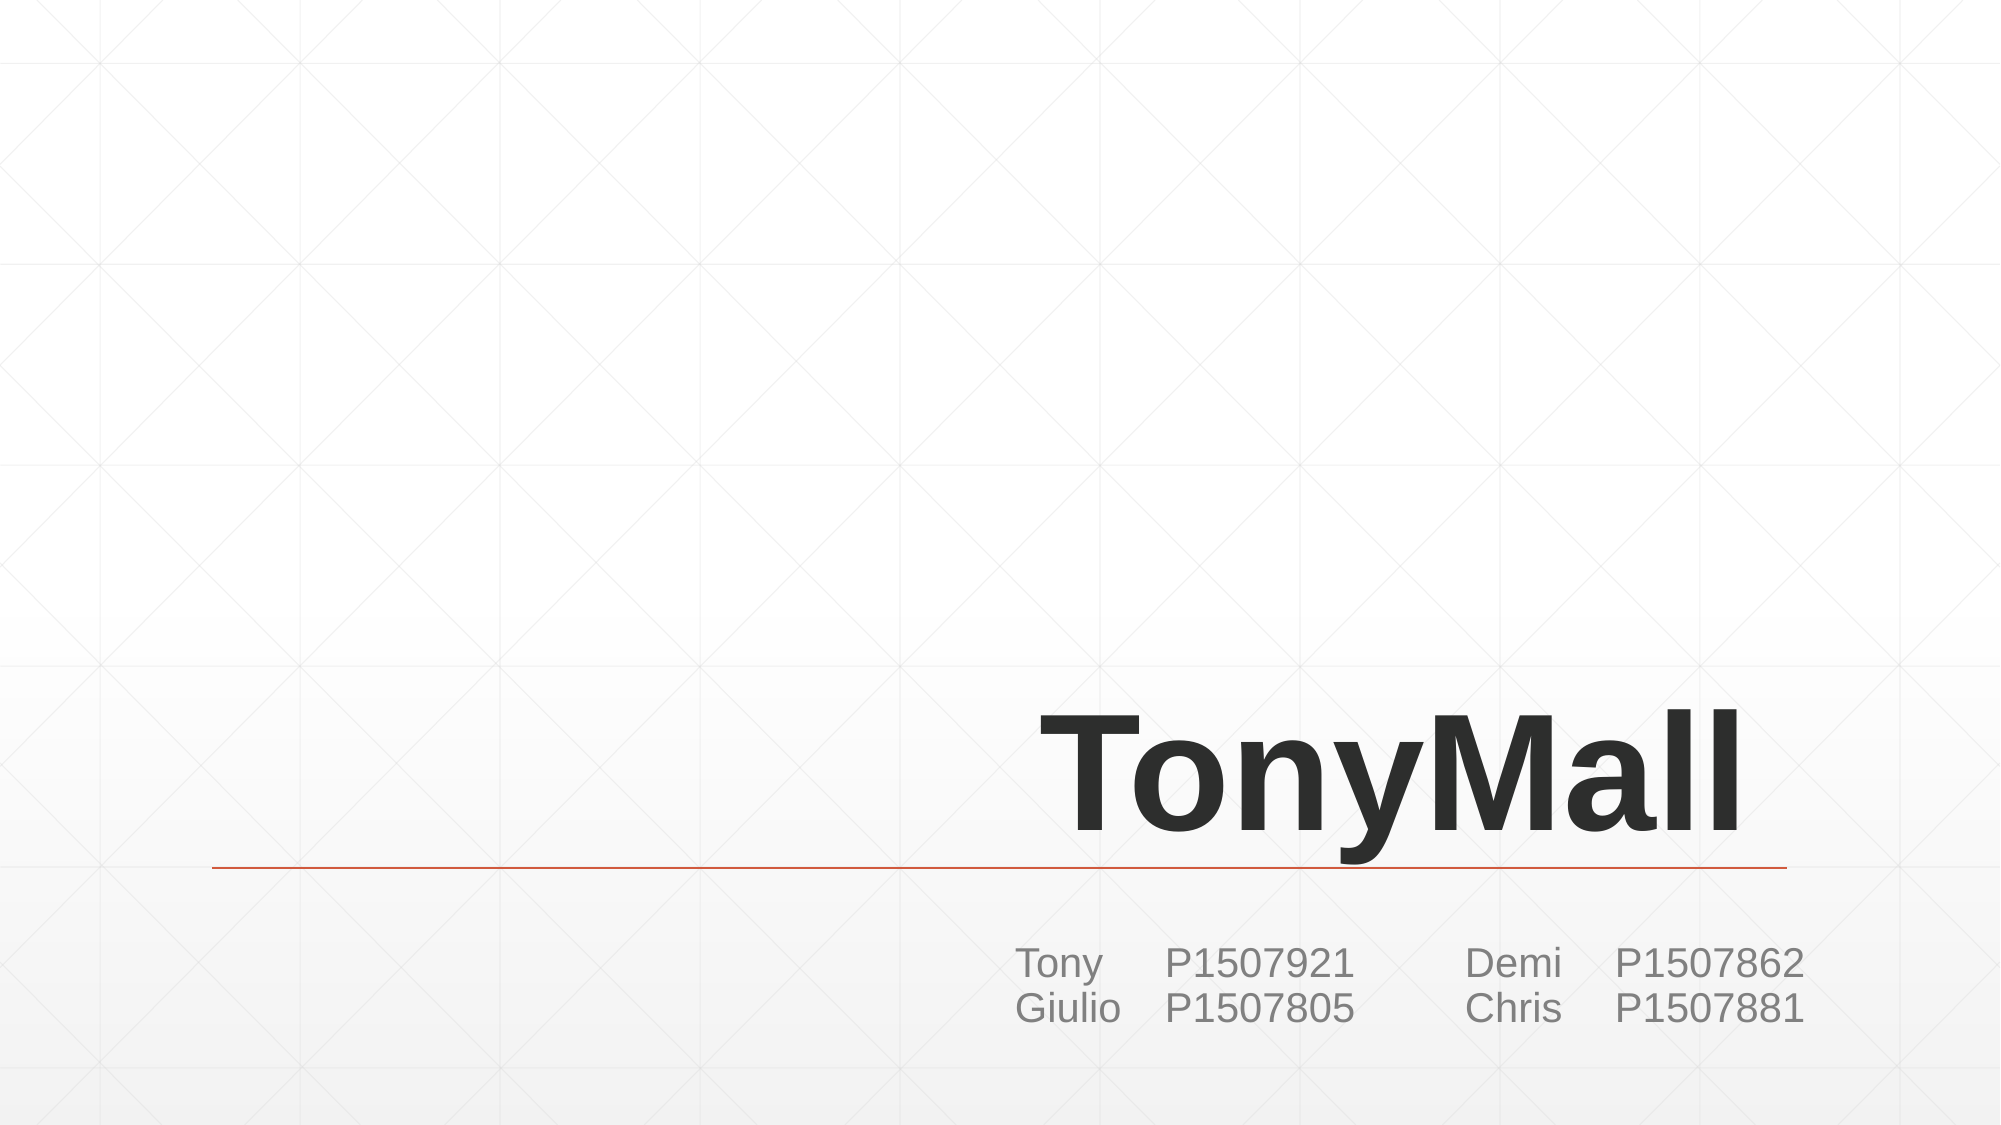

# TonyMall
Tony 	P1507921	Demi	P1507862
Giulio	P1507805	Chris	P1507881